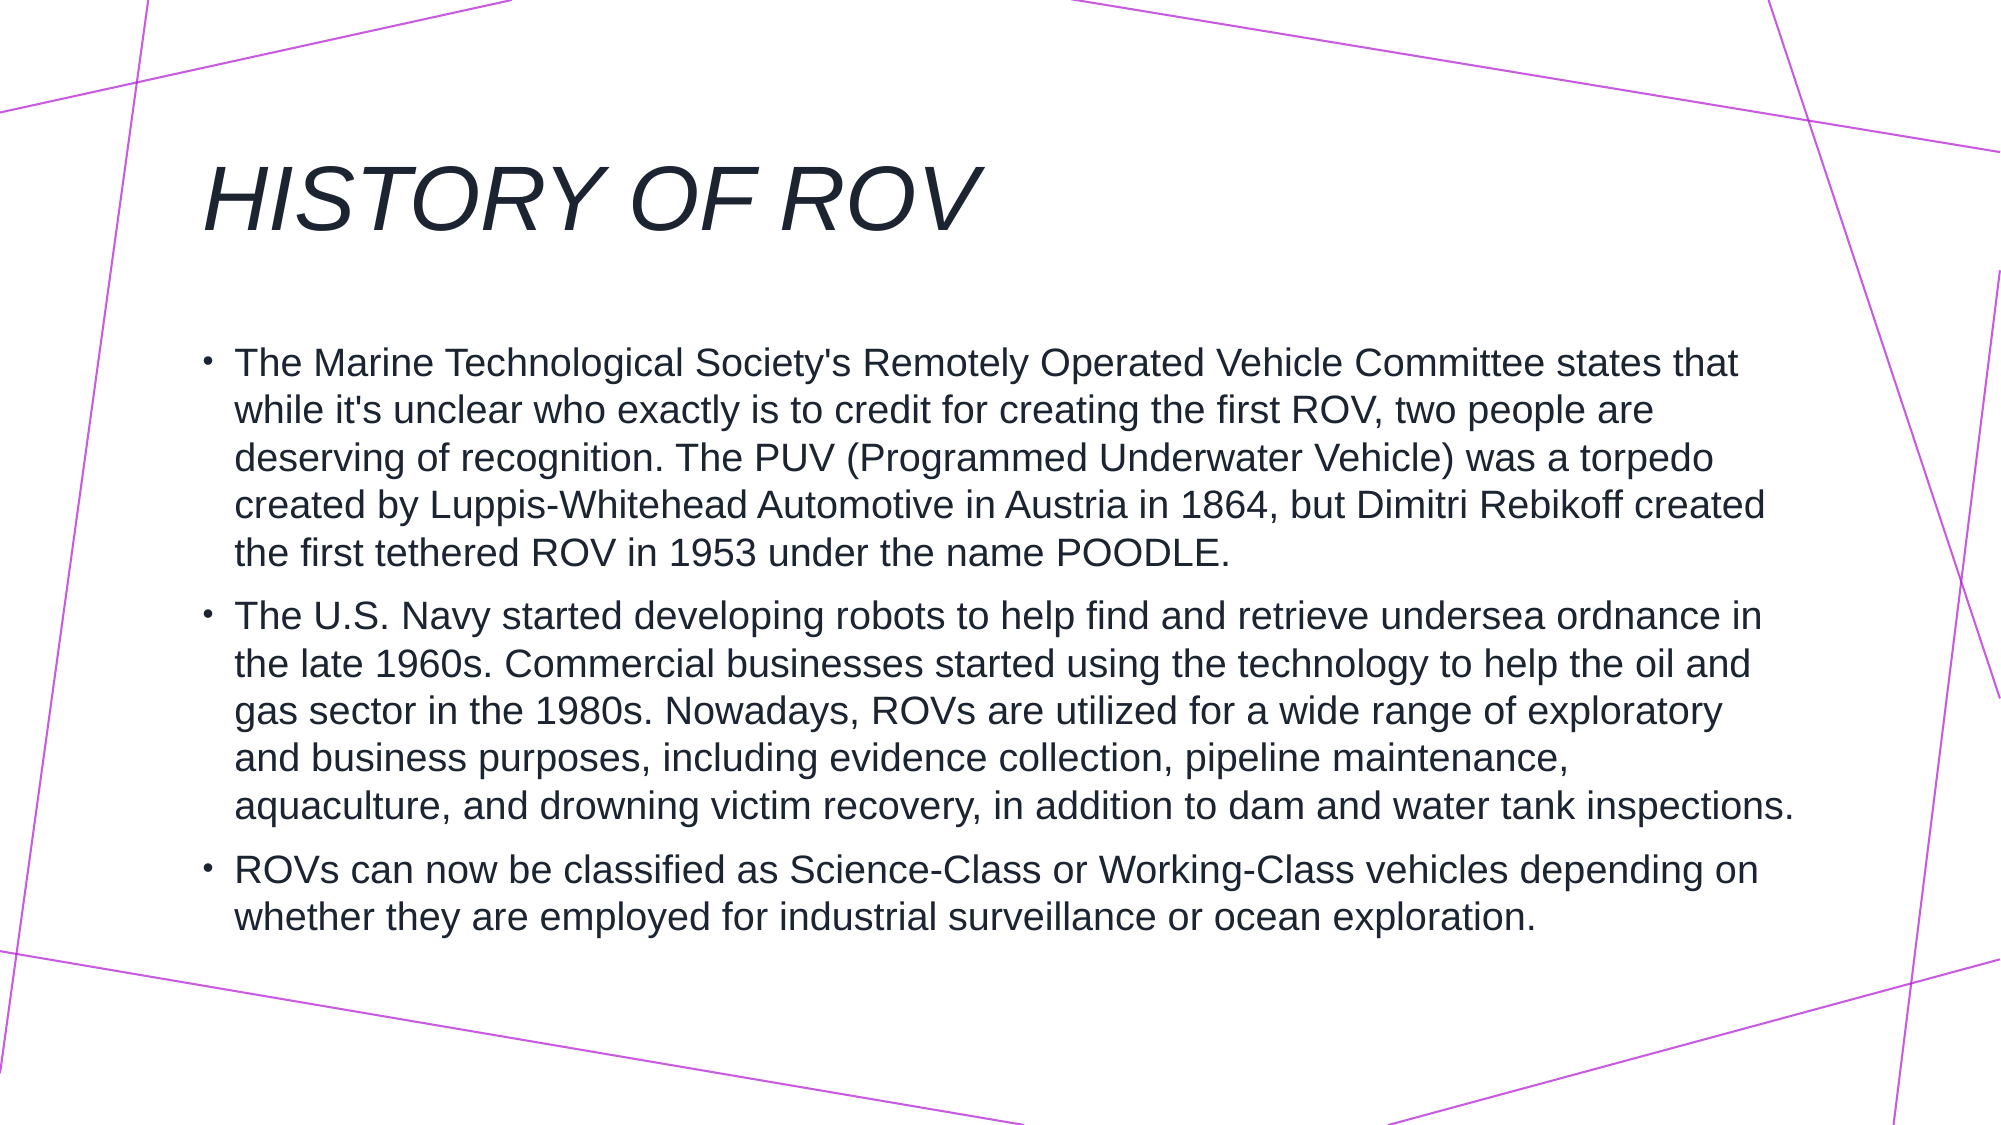

# History of rov
The Marine Technological Society's Remotely Operated Vehicle Committee states that while it's unclear who exactly is to credit for creating the first ROV, two people are deserving of recognition. The PUV (Programmed Underwater Vehicle) was a torpedo created by Luppis-Whitehead Automotive in Austria in 1864, but Dimitri Rebikoff created the first tethered ROV in 1953 under the name POODLE.
The U.S. Navy started developing robots to help find and retrieve undersea ordnance in the late 1960s. Commercial businesses started using the technology to help the oil and gas sector in the 1980s. Nowadays, ROVs are utilized for a wide range of exploratory and business purposes, including evidence collection, pipeline maintenance, aquaculture, and drowning victim recovery, in addition to dam and water tank inspections.
ROVs can now be classified as Science-Class or Working-Class vehicles depending on whether they are employed for industrial surveillance or ocean exploration.